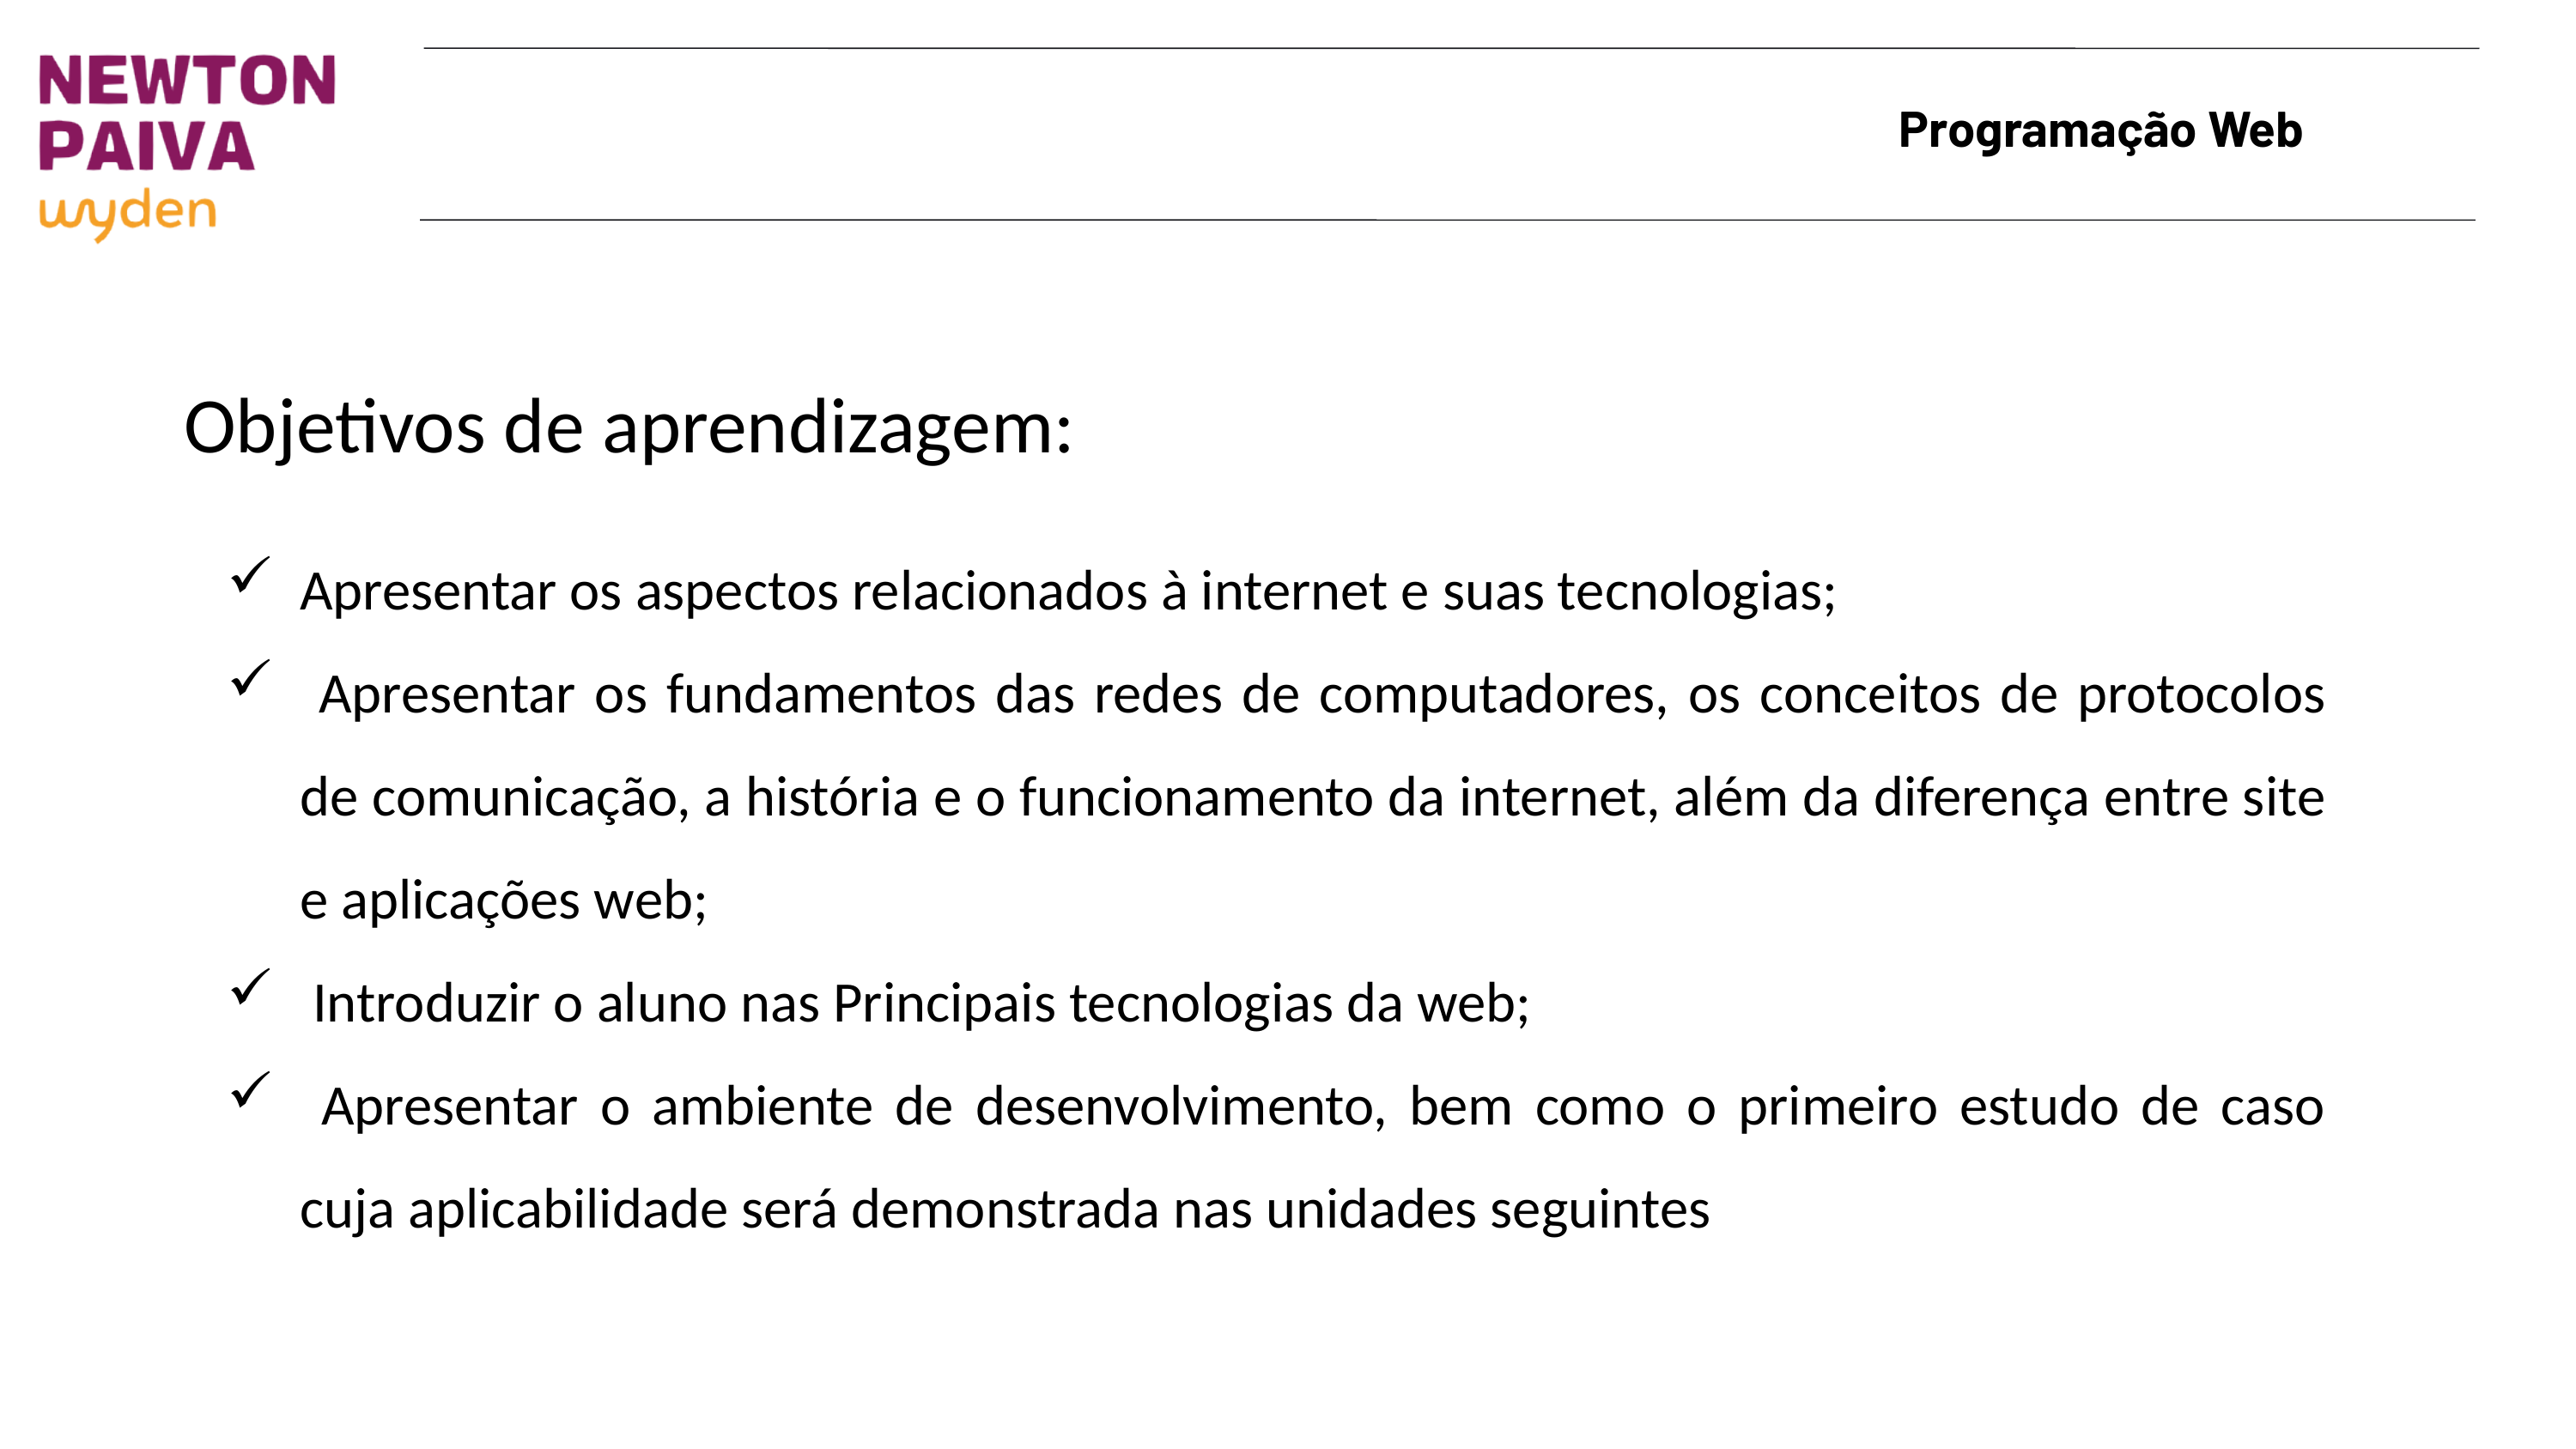

Objetivos de aprendizagem:
Apresentar os aspectos relacionados à internet e suas tecnologias;
 Apresentar os fundamentos das redes de computadores, os conceitos de protocolos de comunicação, a história e o funcionamento da internet, além da diferença entre site e aplicações web;
 Introduzir o aluno nas Principais tecnologias da web;
 Apresentar o ambiente de desenvolvimento, bem como o primeiro estudo de caso cuja aplicabilidade será demonstrada nas unidades seguintes